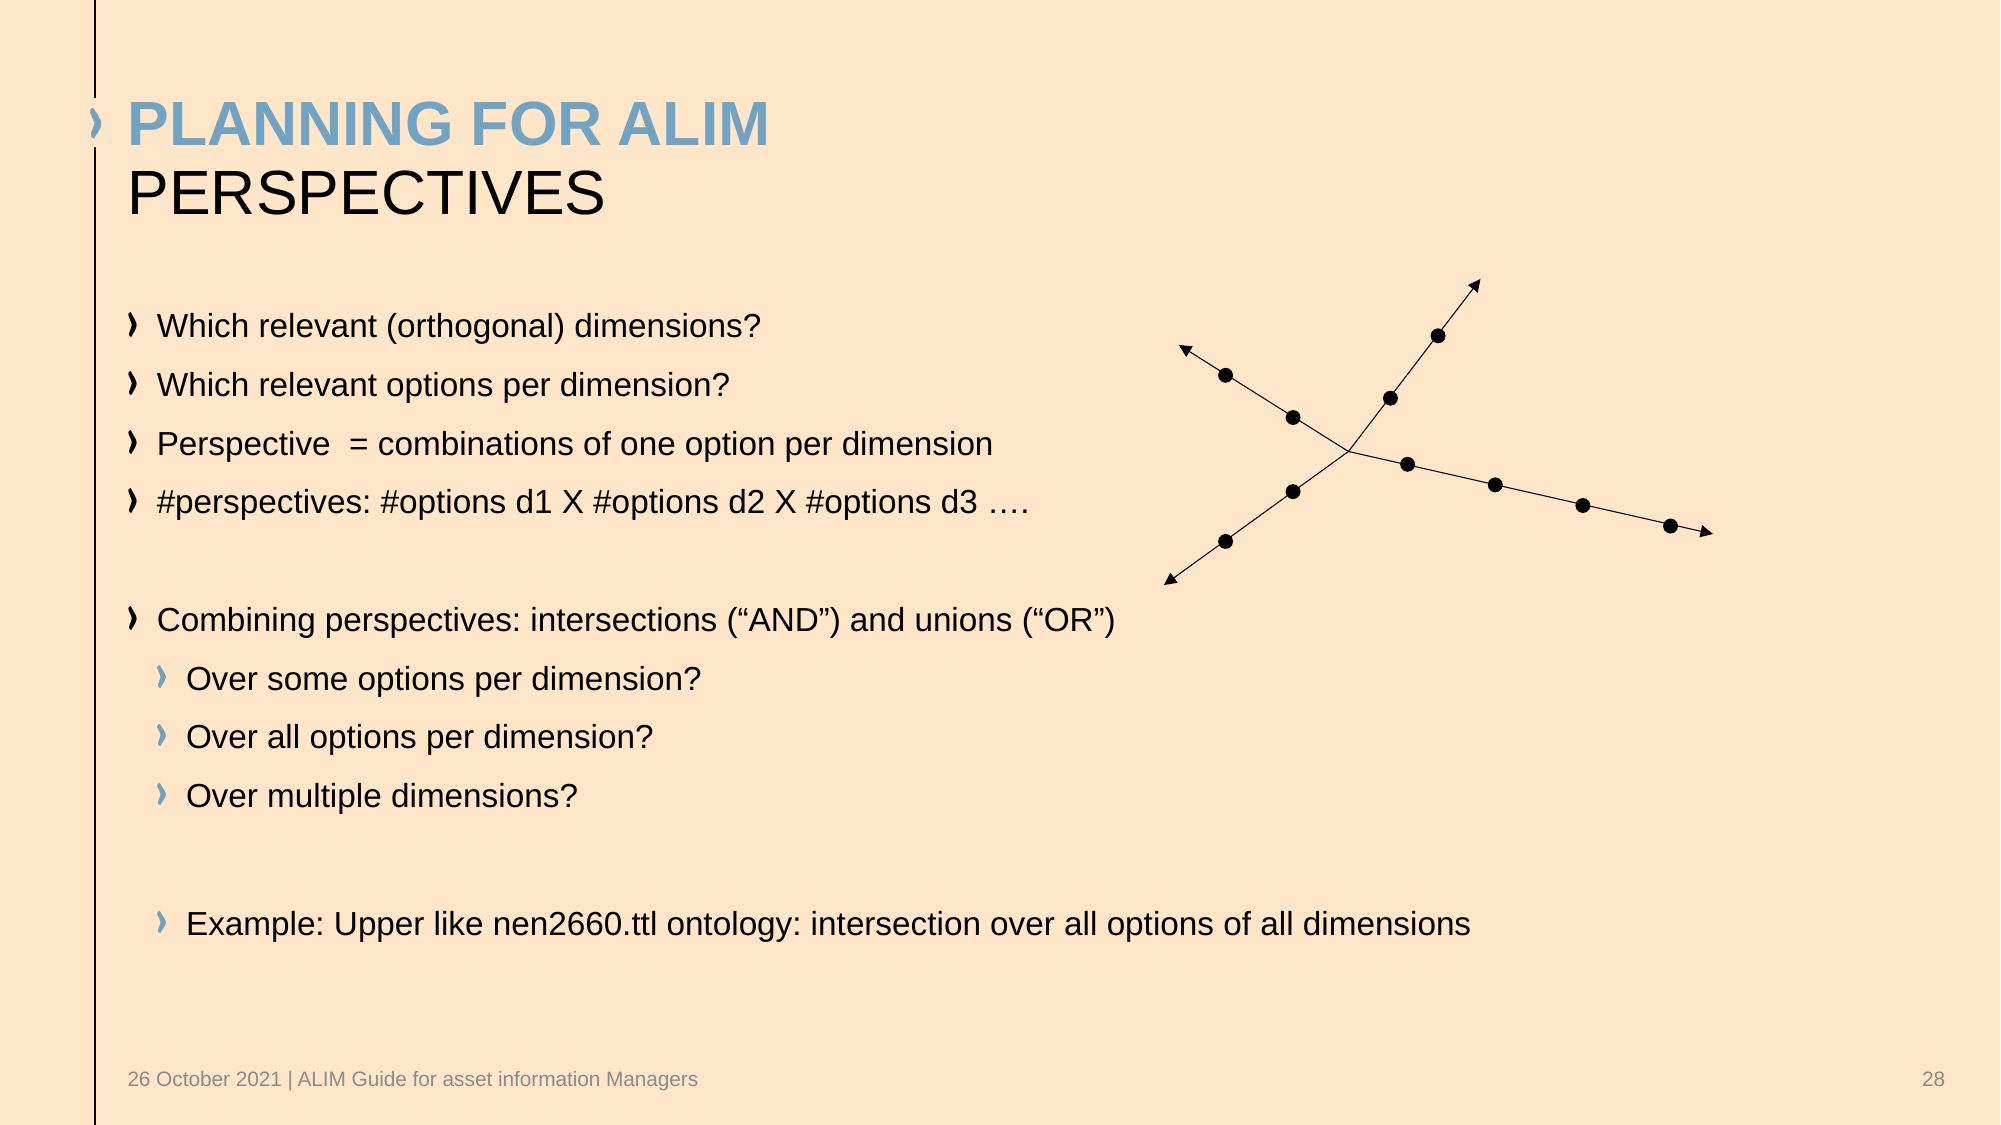

# planning for alim
perspectives
Which relevant (orthogonal) dimensions?
Which relevant options per dimension?
Perspective  = combinations of one option per dimension
#perspectives: #options d1 X #options d2 X #options d3 ….

Combining perspectives: intersections (“AND”) and unions (“OR”)
Over some options per dimension?
Over all options per dimension?
Over multiple dimensions?

Example: Upper like nen2660.ttl ontology: intersection over all options of all dimensions

26 October 2021 | ALIM Guide for asset information Managers

28